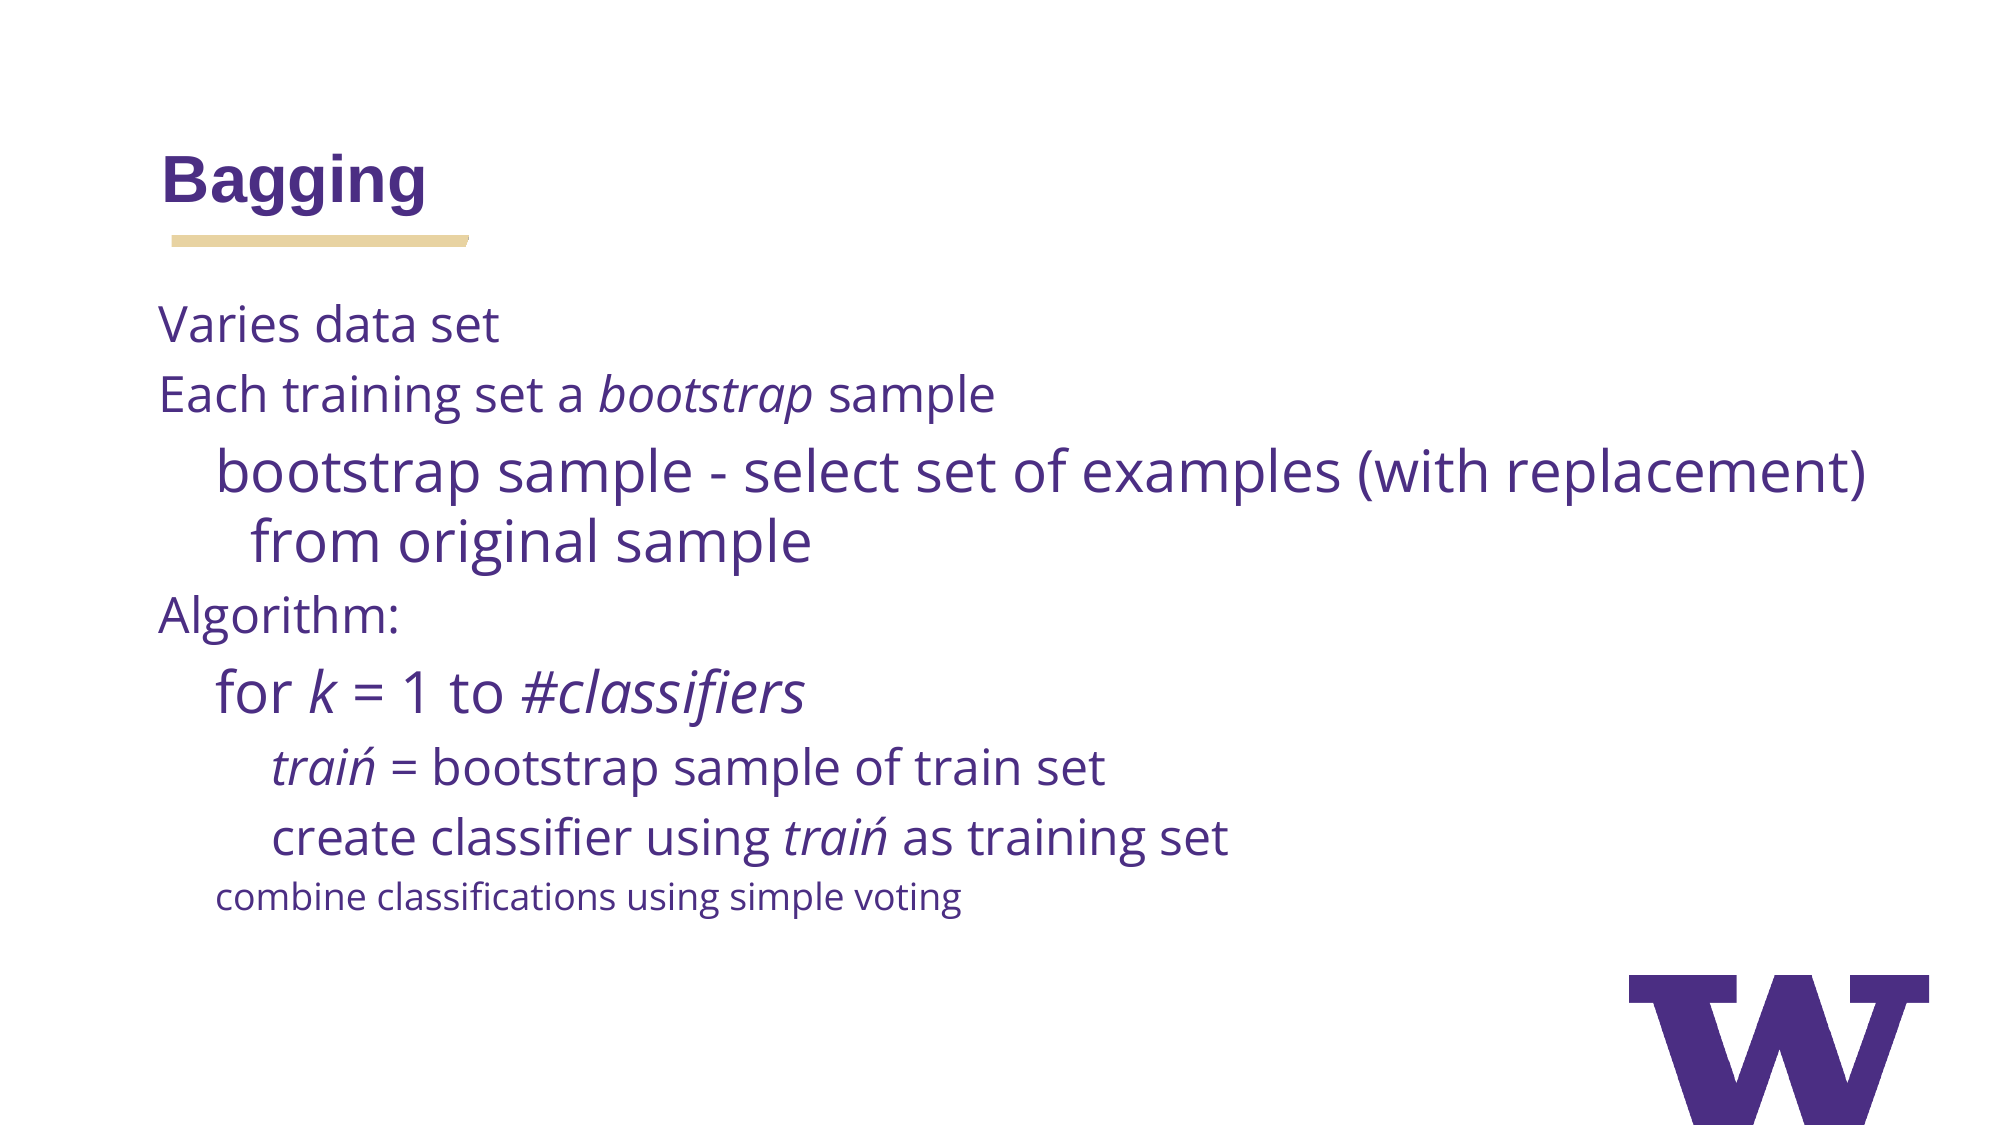

# Bagging
Varies data set
Each training set a bootstrap sample
bootstrap sample - select set of examples (with replacement) from original sample
Algorithm:
for k = 1 to #classifiers
train´ = bootstrap sample of train set
create classifier using train´ as training set
combine classifications using simple voting